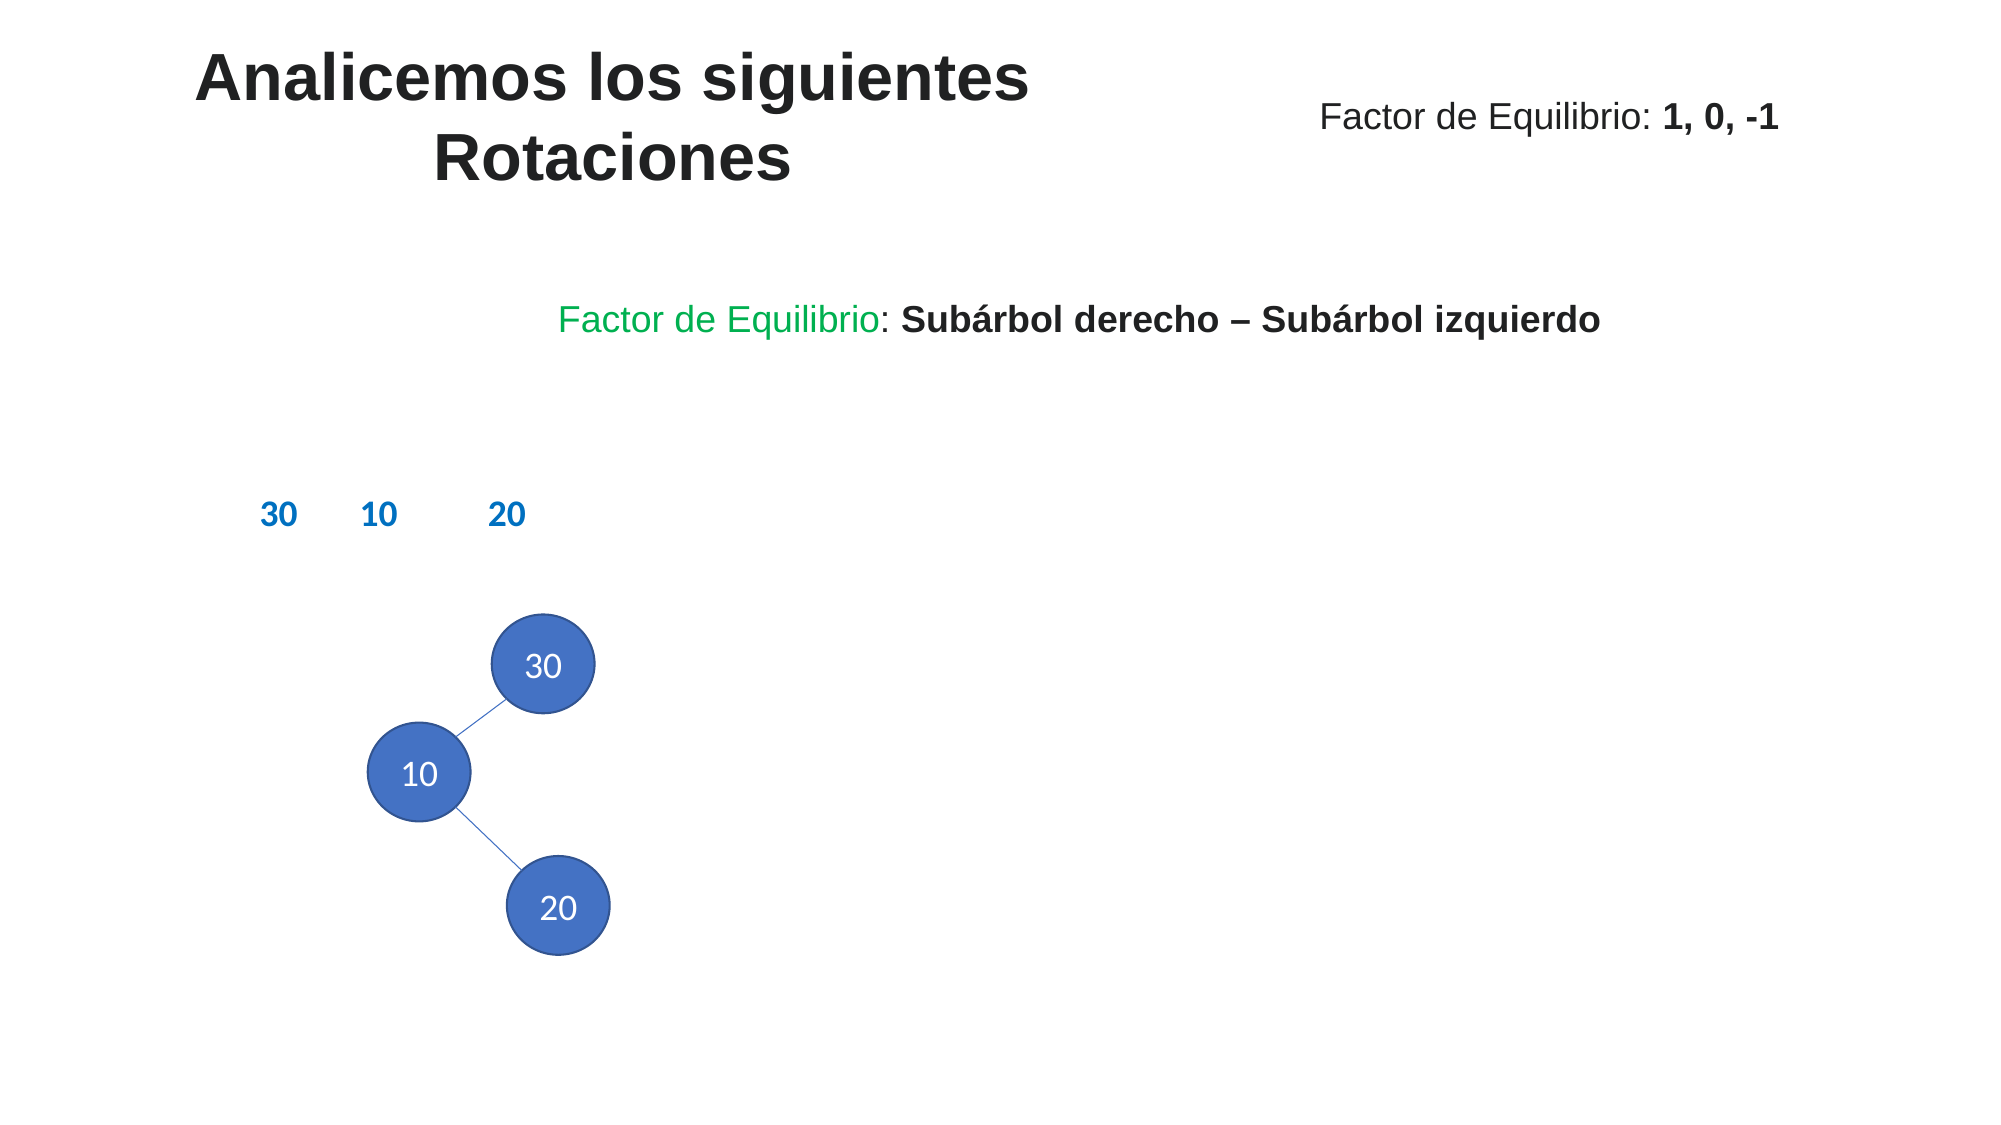

Analicemos los siguientes Rotaciones
Factor de Equilibrio: 1, 0, -1
Factor de Equilibrio: Subárbol derecho – Subárbol izquierdo
30
10
20
30
10
20